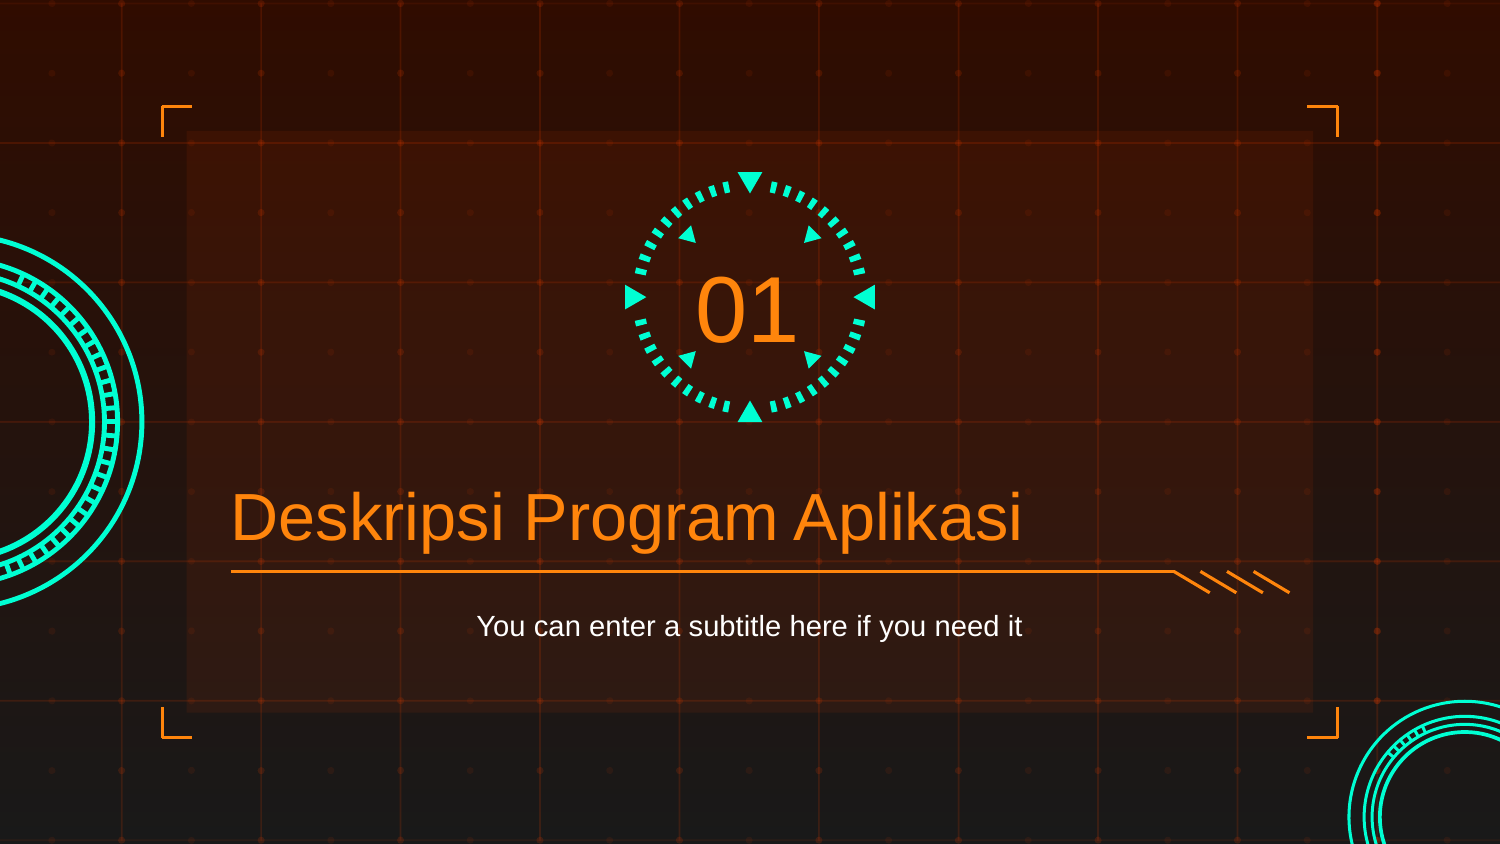

01
# Deskripsi Program Aplikasi
You can enter a subtitle here if you need it